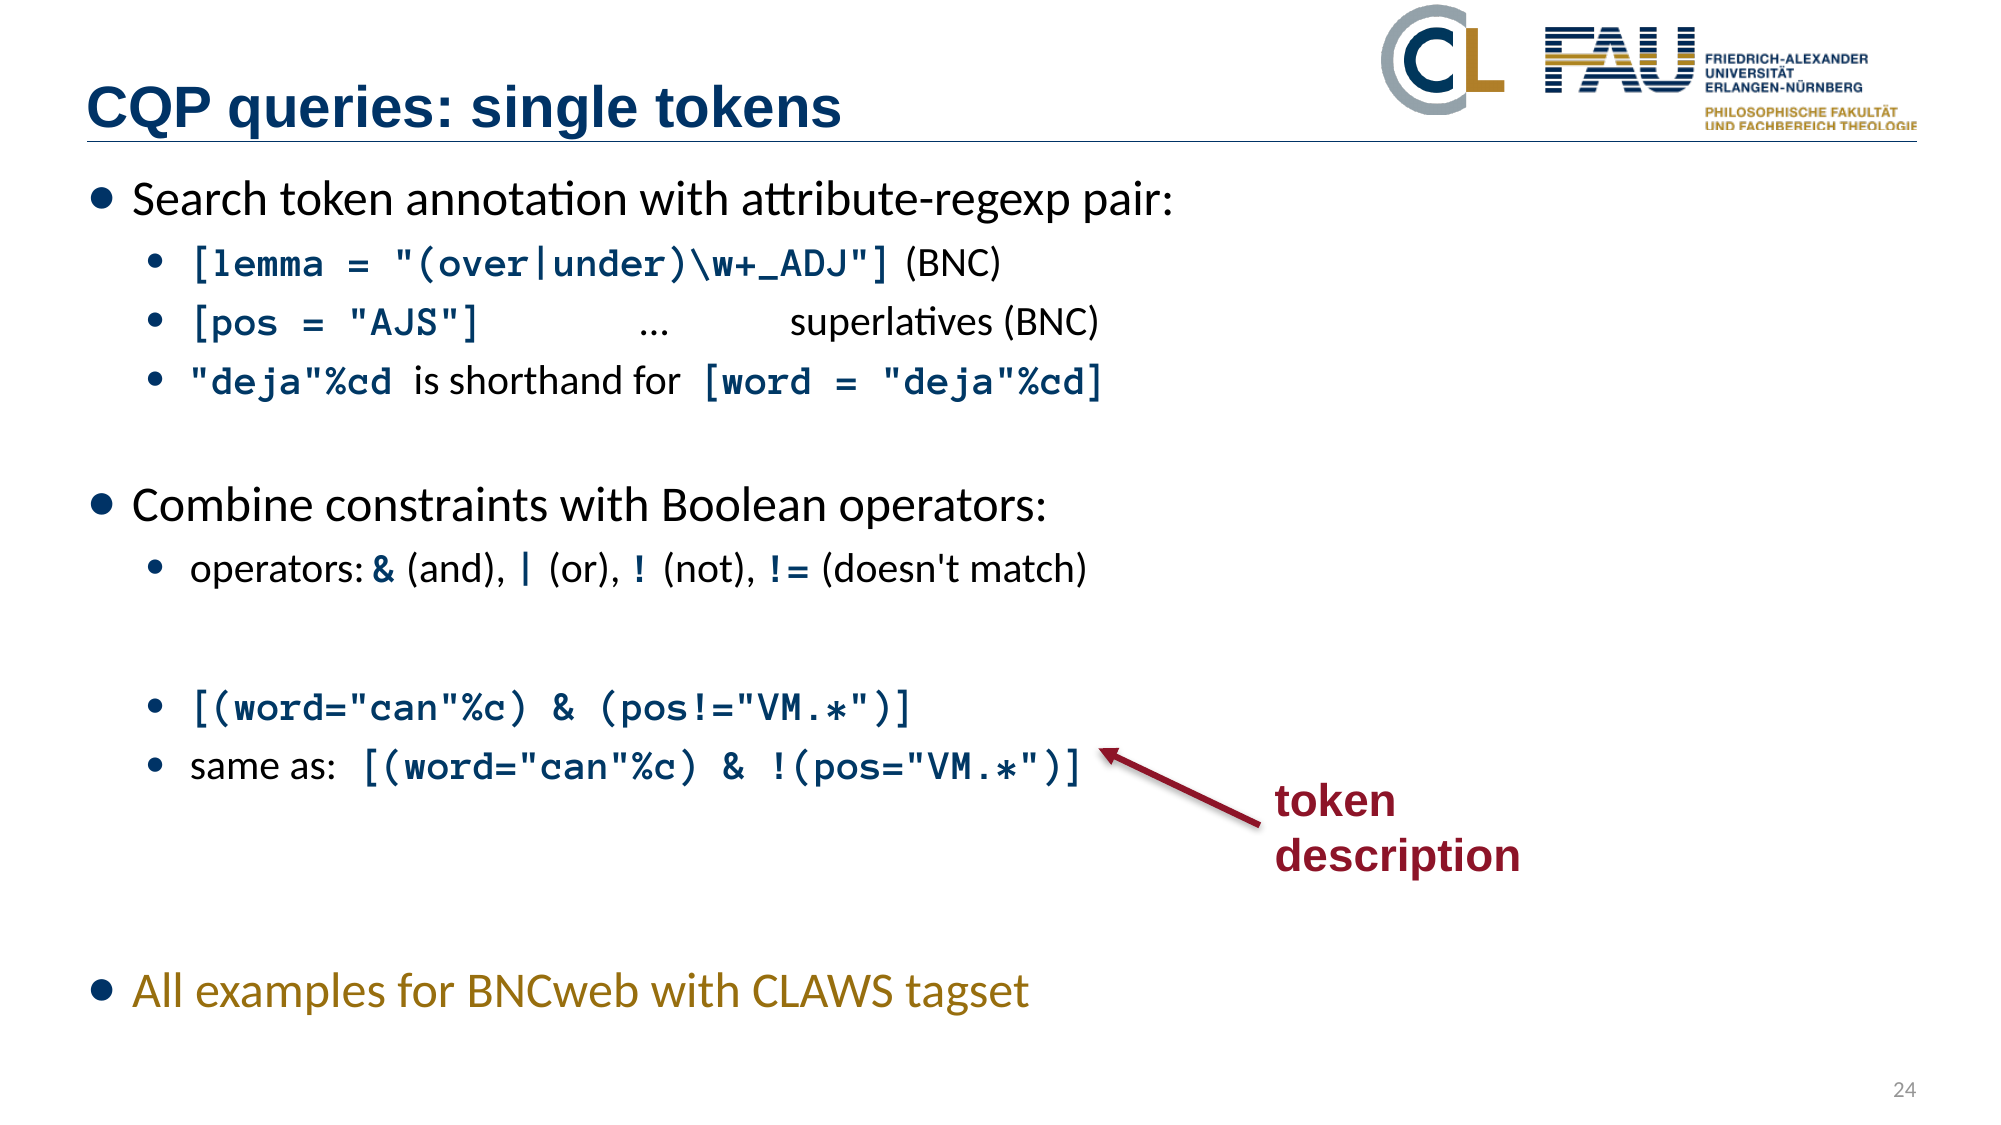

# CQP queries: single tokens
Search token annotation with attribute-regexp pair:
[lemma = "(over|under)\w+_ADJ"] (BNC)
[pos = "AJS"] 	… 	superlatives (BNC)
"deja"%cd  is shorthand for  [word = "deja"%cd]

Combine constraints with Boolean operators:
operators: & (and), | (or), ! (not), != (doesn't match)

[(word="can"%c) & (pos!="VM.*")]
same as: [(word="can"%c) & !(pos="VM.*")]

All examples for BNCweb with CLAWS tagset

token description
24